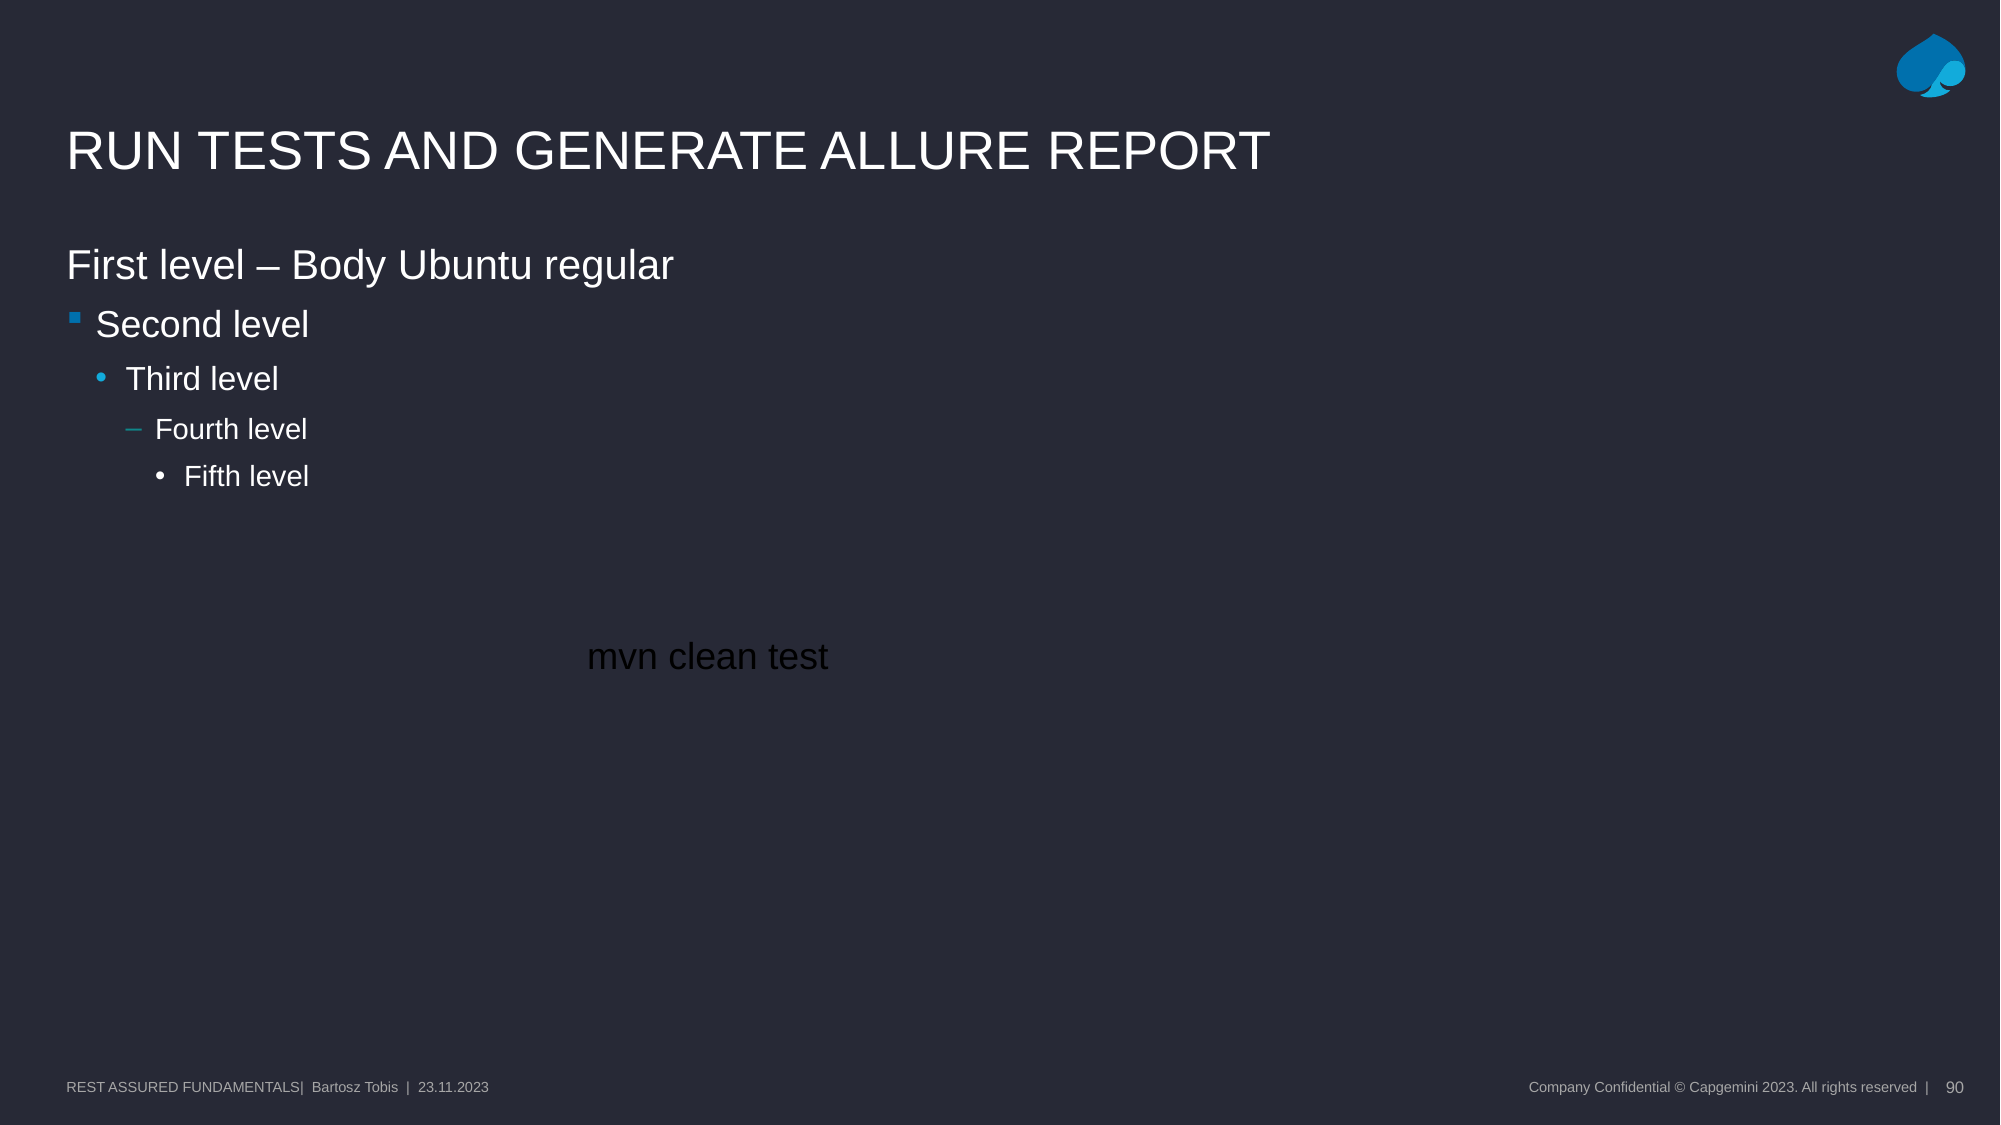

# Run tests and generate allure report
First level – Body Ubuntu regular
Second level
Third level
Fourth level
Fifth level

| mvn clean test |
| --- |